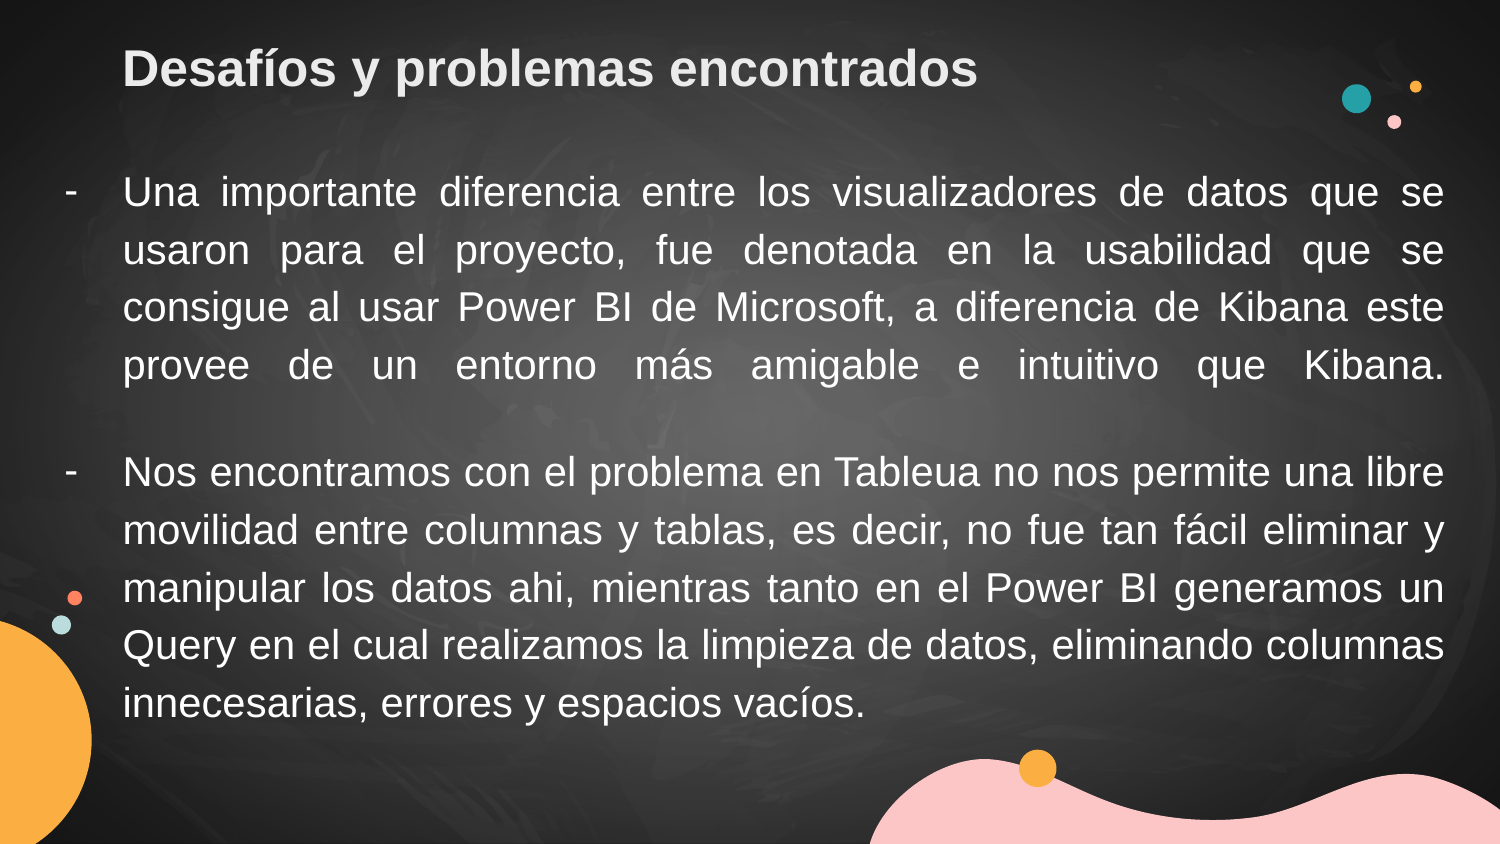

# Desafíos y problemas encontrados
Una importante diferencia entre los visualizadores de datos que se usaron para el proyecto, fue denotada en la usabilidad que se consigue al usar Power BI de Microsoft, a diferencia de Kibana este provee de un entorno más amigable e intuitivo que Kibana.
Nos encontramos con el problema en Tableua no nos permite una libre movilidad entre columnas y tablas, es decir, no fue tan fácil eliminar y manipular los datos ahi, mientras tanto en el Power BI generamos un Query en el cual realizamos la limpieza de datos, eliminando columnas innecesarias, errores y espacios vacíos.